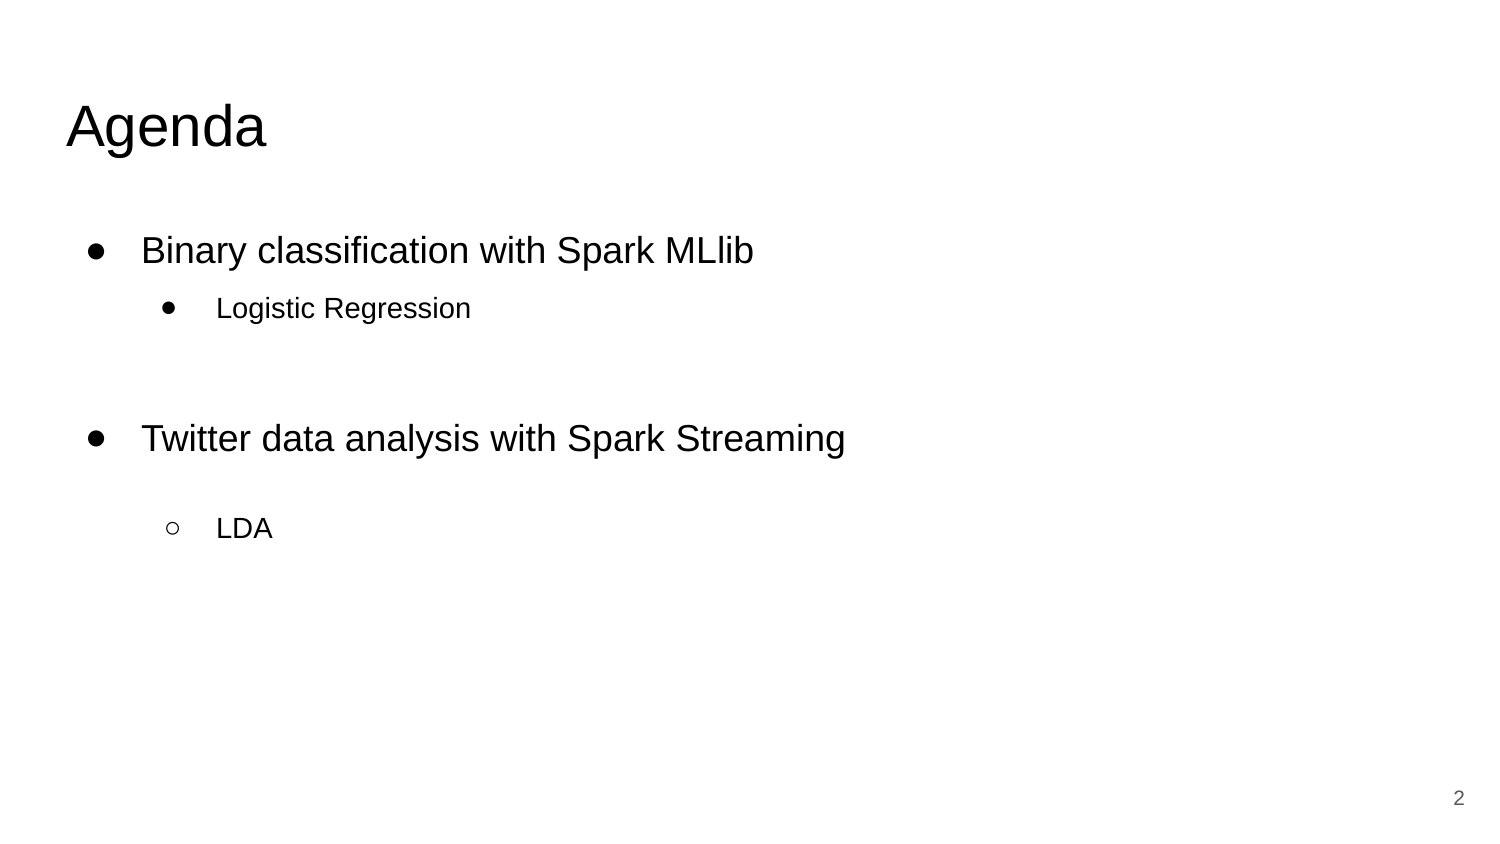

# Agenda
Binary classification with Spark MLlib
Logistic Regression

Twitter data analysis with Spark Streaming
LDA

2